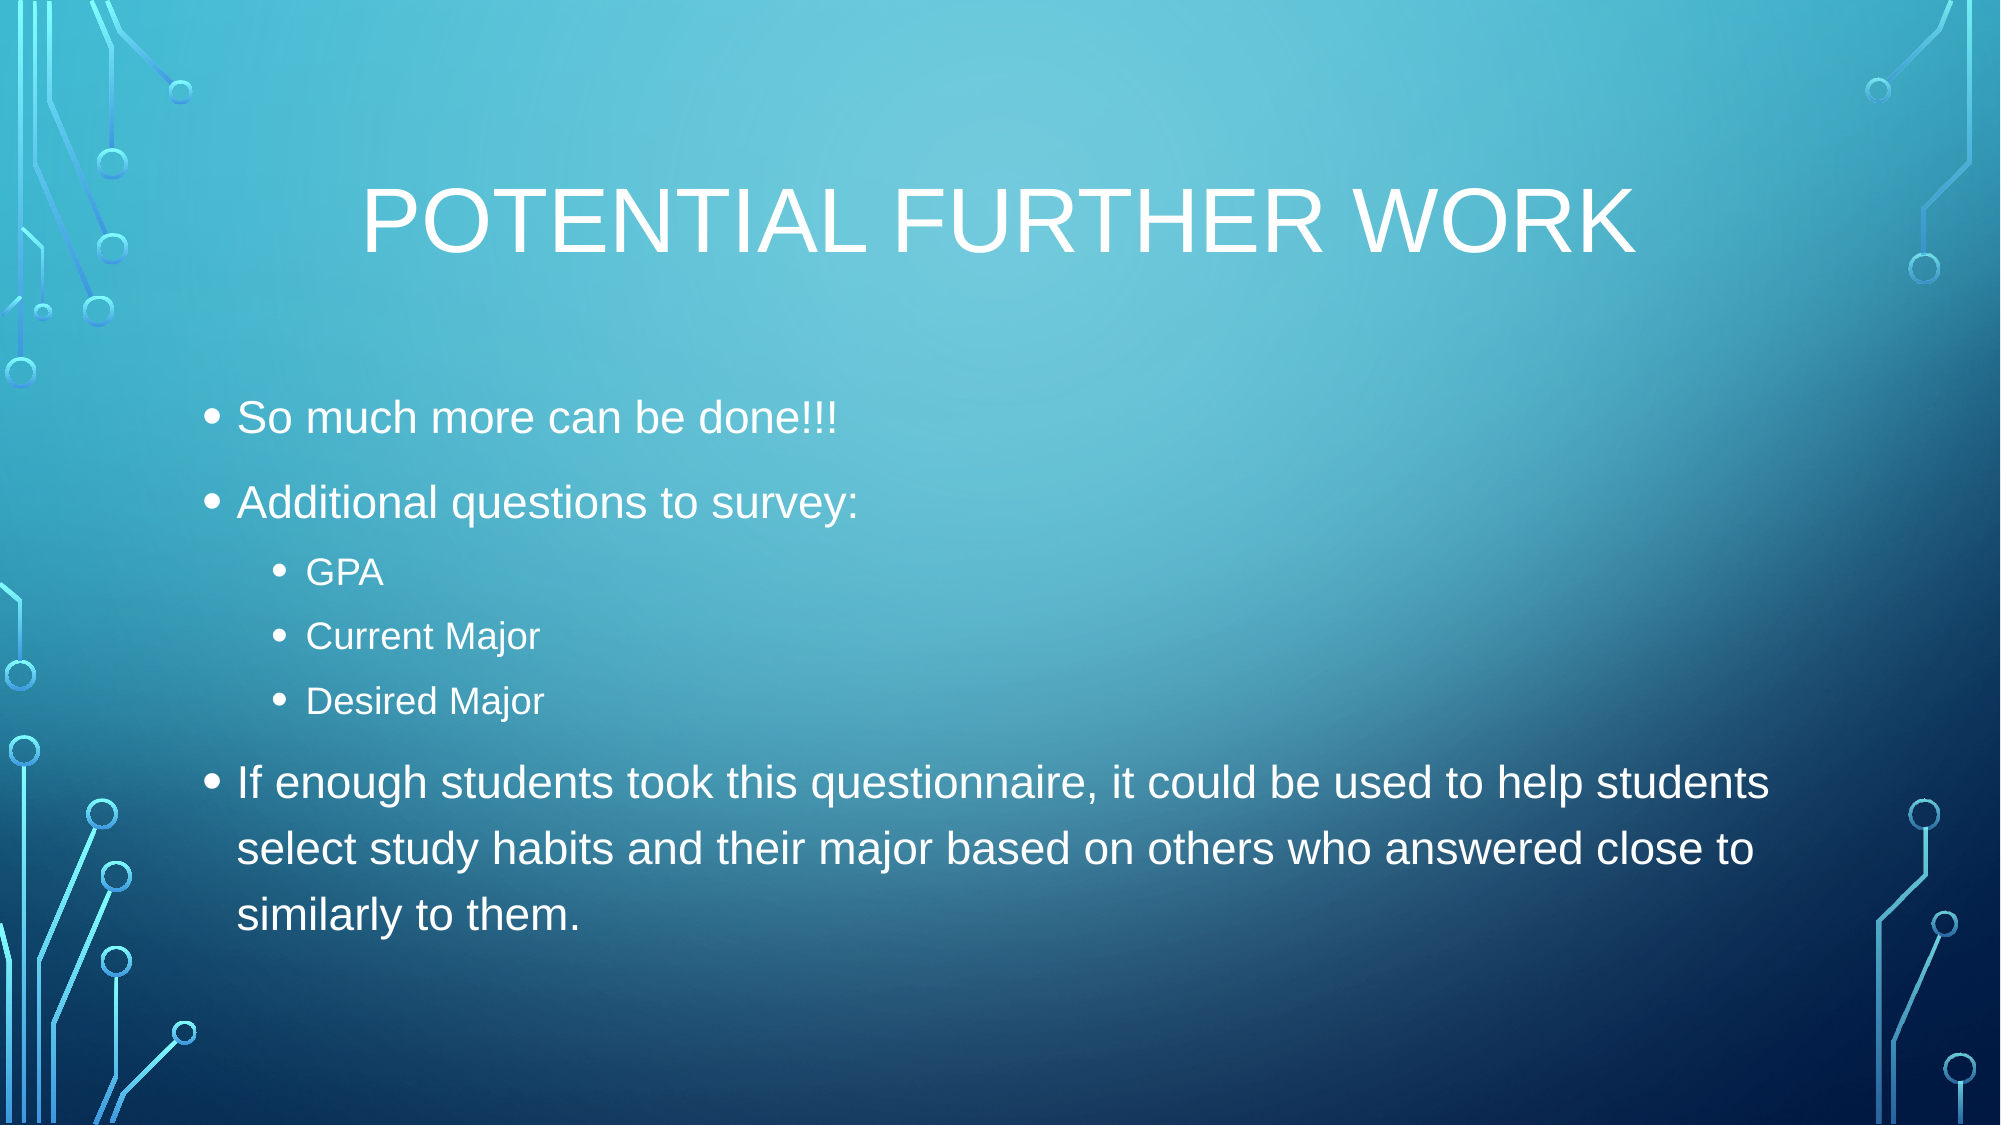

# Potential further work
So much more can be done!!!
Additional questions to survey:
GPA
Current Major
Desired Major
If enough students took this questionnaire, it could be used to help students select study habits and their major based on others who answered close to similarly to them.